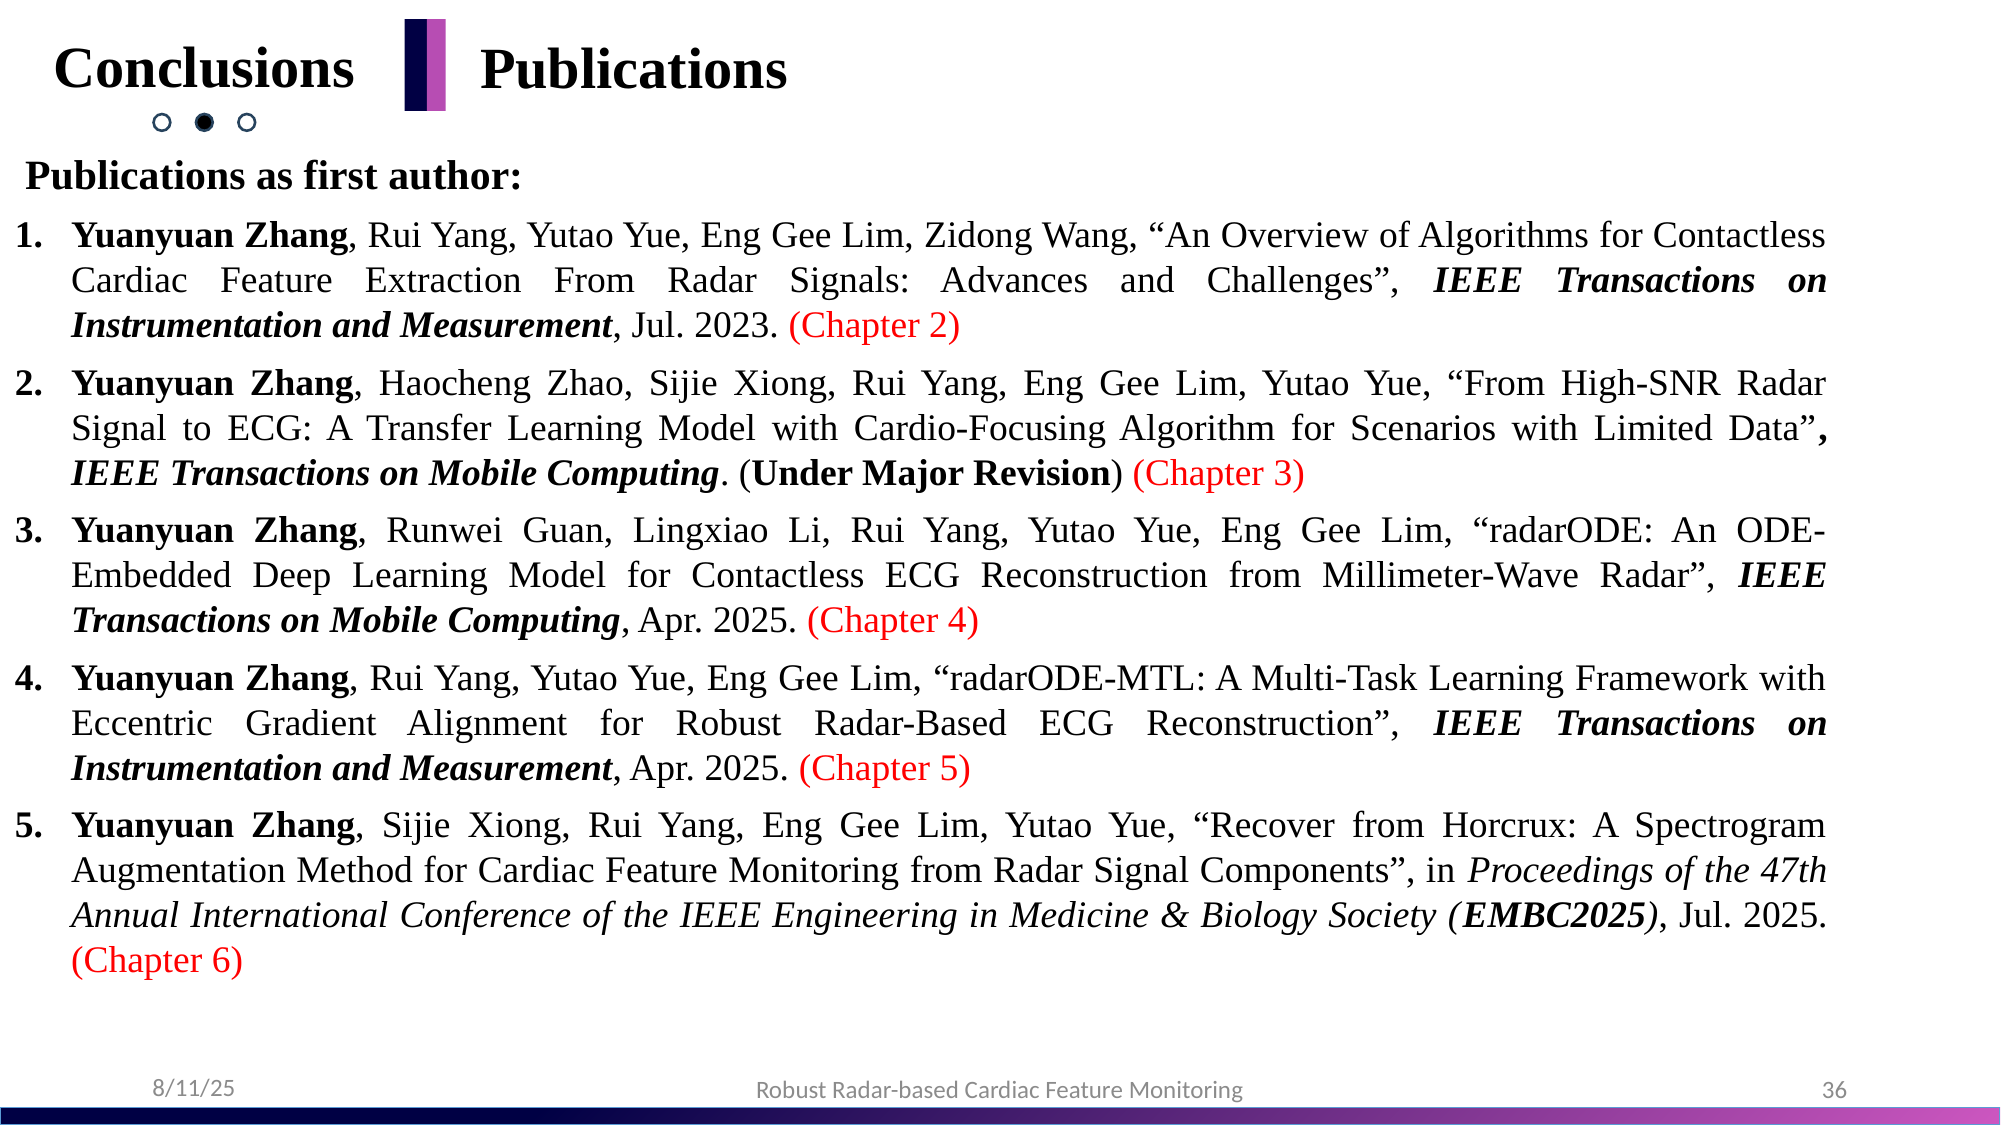

Conclusions
Publications

 Publications as first author:
Yuanyuan Zhang, Rui Yang, Yutao Yue, Eng Gee Lim, Zidong Wang, “An Overview of Algorithms for Contactless Cardiac Feature Extraction From Radar Signals: Advances and Challenges”, IEEE Transactions on Instrumentation and Measurement, Jul. 2023. (Chapter 2)
Yuanyuan Zhang, Haocheng Zhao, Sijie Xiong, Rui Yang, Eng Gee Lim, Yutao Yue, “From High-SNR Radar Signal to ECG: A Transfer Learning Model with Cardio-Focusing Algorithm for Scenarios with Limited Data”, IEEE Transactions on Mobile Computing. (Under Major Revision) (Chapter 3)
Yuanyuan Zhang, Runwei Guan, Lingxiao Li, Rui Yang, Yutao Yue, Eng Gee Lim, “radarODE: An ODE-Embedded Deep Learning Model for Contactless ECG Reconstruction from Millimeter-Wave Radar”, IEEE Transactions on Mobile Computing, Apr. 2025. (Chapter 4)
Yuanyuan Zhang, Rui Yang, Yutao Yue, Eng Gee Lim, “radarODE-MTL: A Multi-Task Learning Framework with Eccentric Gradient Alignment for Robust Radar-Based ECG Reconstruction”, IEEE Transactions on Instrumentation and Measurement, Apr. 2025. (Chapter 5)
Yuanyuan Zhang, Sijie Xiong, Rui Yang, Eng Gee Lim, Yutao Yue, “Recover from Horcrux: A Spectrogram Augmentation Method for Cardiac Feature Monitoring from Radar Signal Components”, in Proceedings of the 47th Annual International Conference of the IEEE Engineering in Medicine & Biology Society (EMBC2025), Jul. 2025. (Chapter 6)

8/11/25
36
Robust Radar-based Cardiac Feature Monitoring